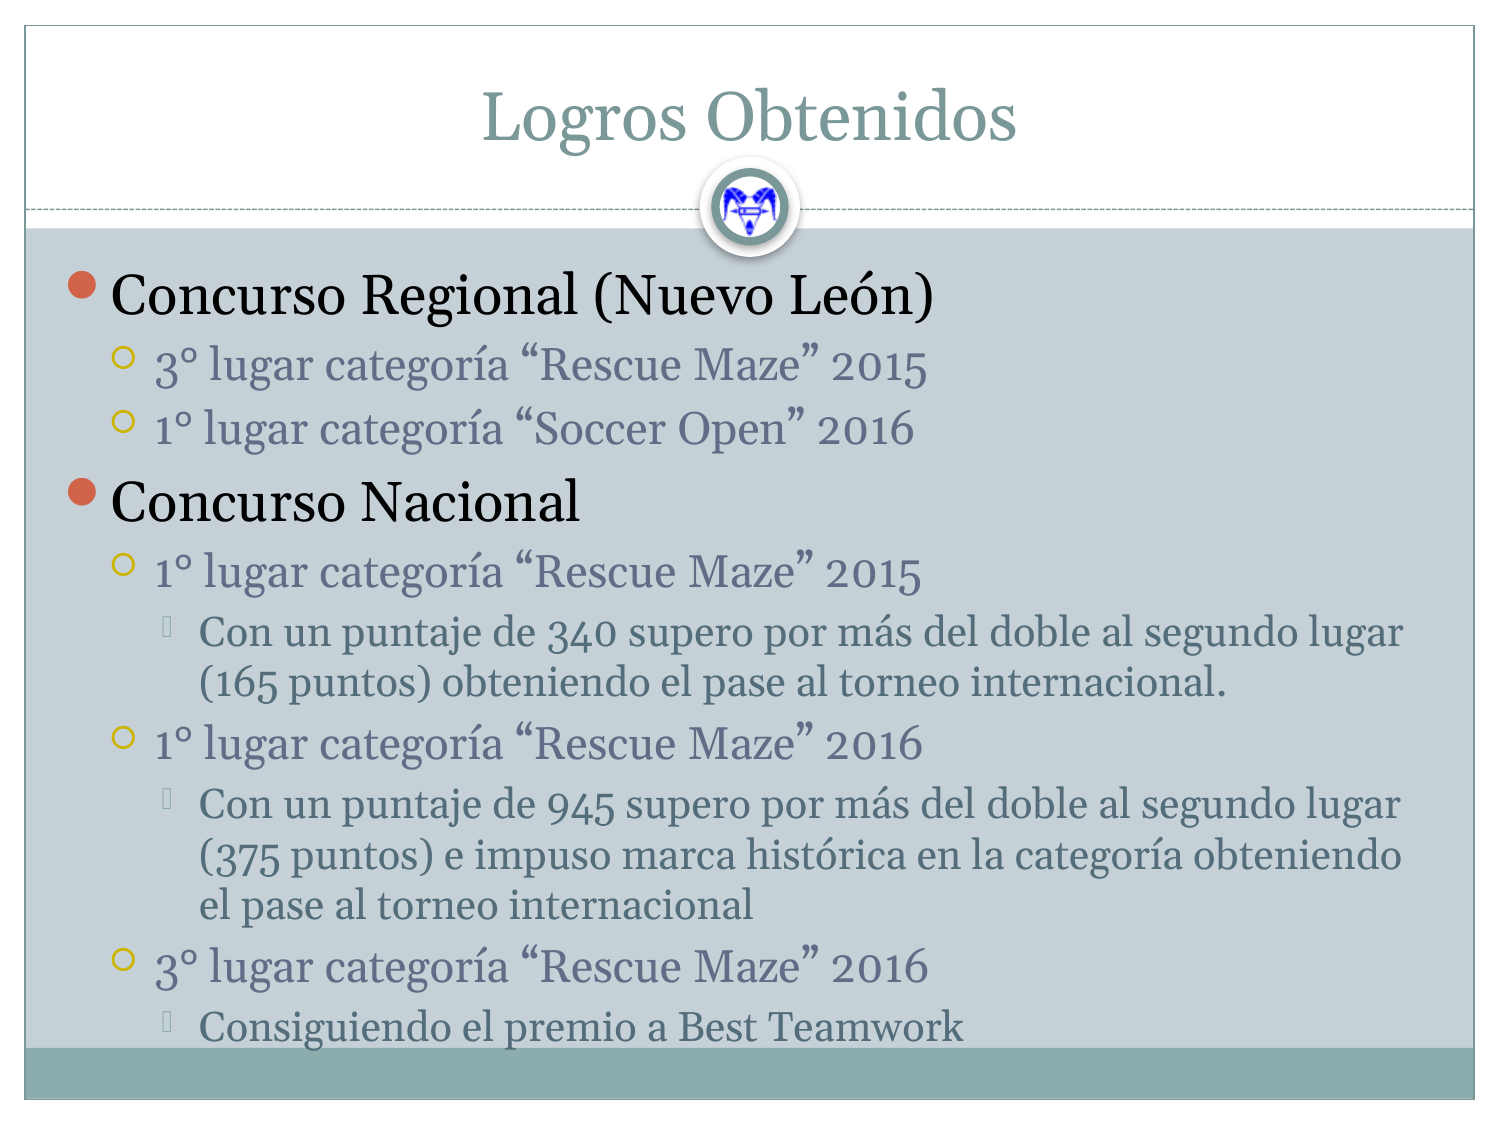

# Logros Obtenidos
Concurso Regional (Nuevo León)
3° lugar categoría “Rescue Maze” 2015
1° lugar categoría “Soccer Open” 2016
Concurso Nacional
1° lugar categoría “Rescue Maze” 2015
Con un puntaje de 340 supero por más del doble al segundo lugar (165 puntos) obteniendo el pase al torneo internacional.
1° lugar categoría “Rescue Maze” 2016
Con un puntaje de 945 supero por más del doble al segundo lugar (375 puntos) e impuso marca histórica en la categoría obteniendo el pase al torneo internacional
3° lugar categoría “Rescue Maze” 2016
Consiguiendo el premio a Best Teamwork